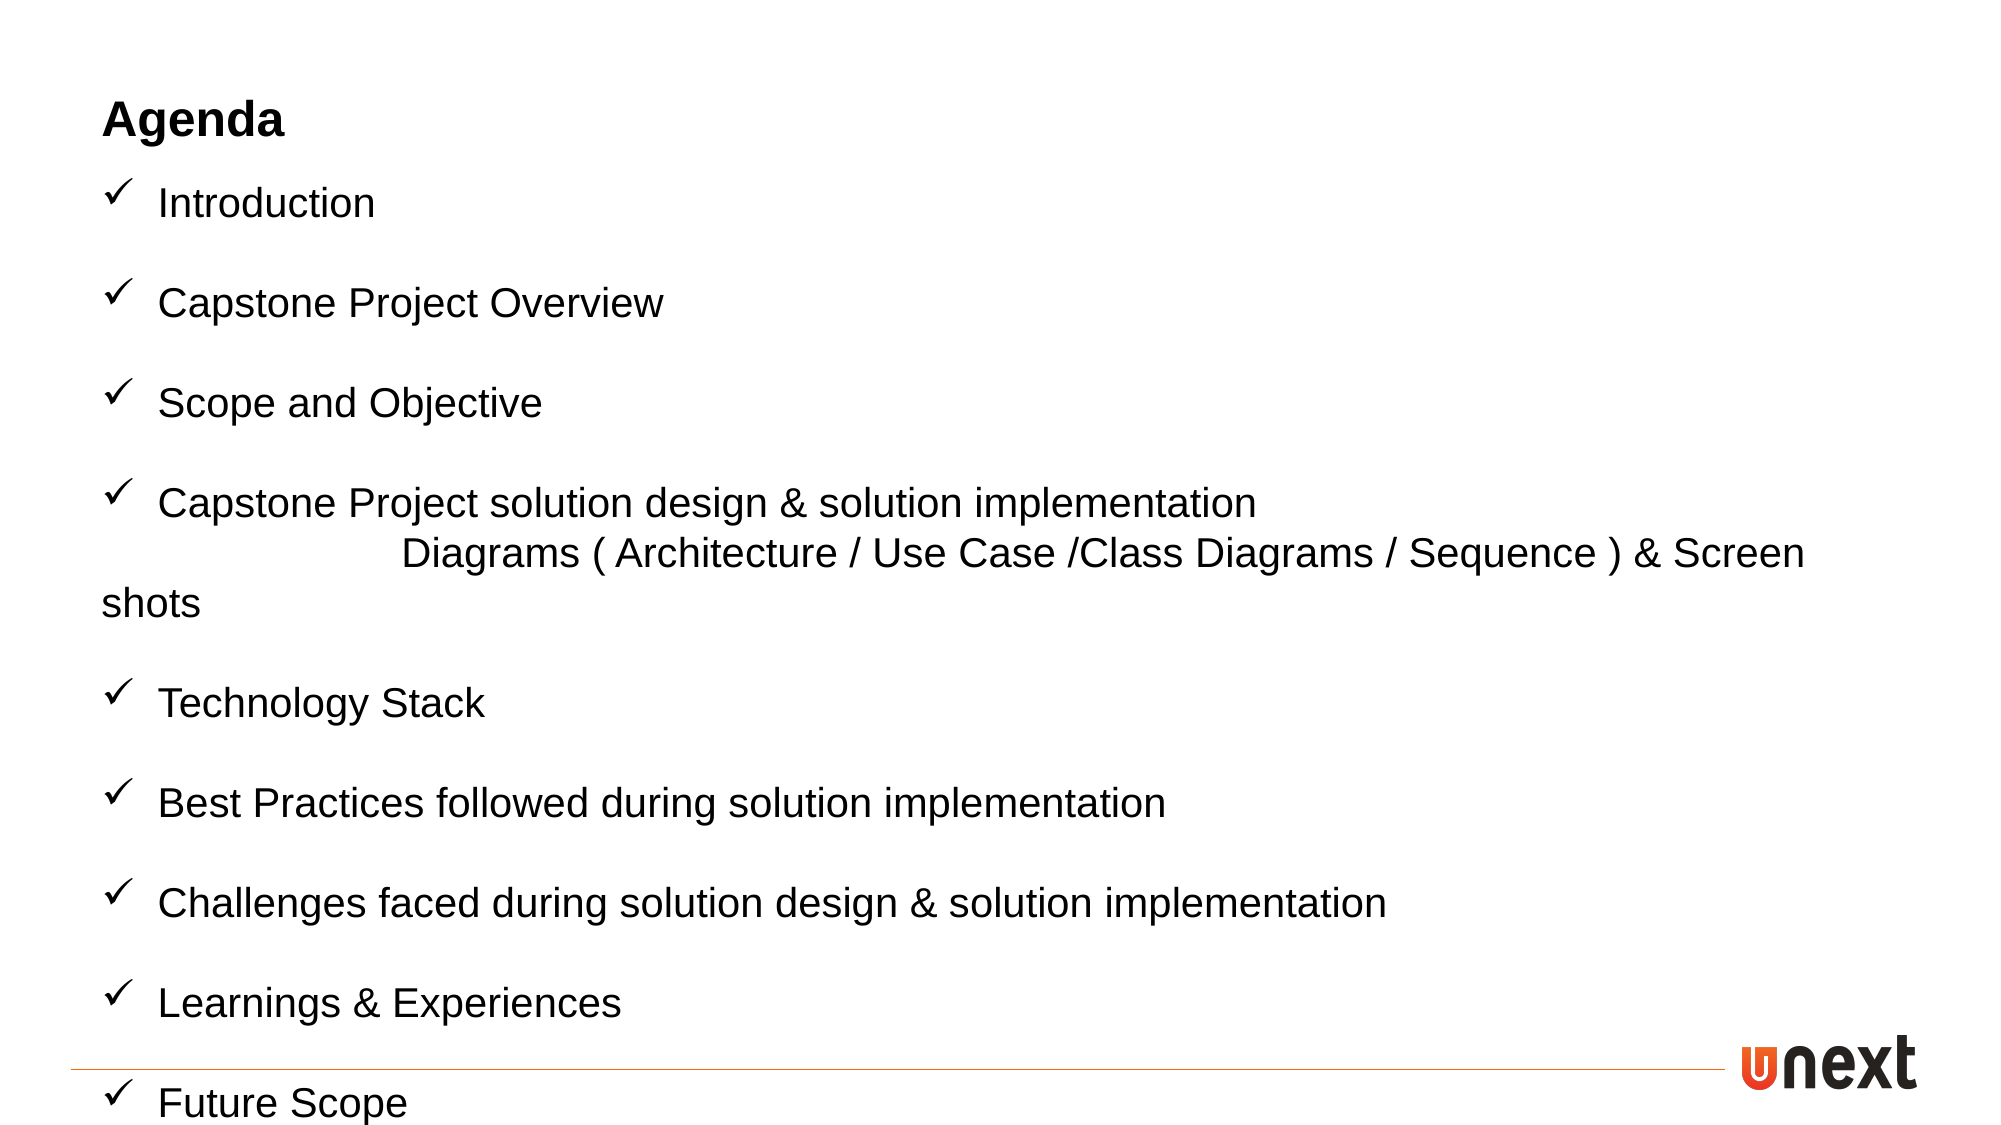

Agenda
Introduction

Capstone Project Overview

Scope and Objective

Capstone Project solution design & solution implementation
		Diagrams ( Architecture / Use Case /Class Diagrams / Sequence ) & Screen shots

Technology Stack

Best Practices followed during solution implementation

Challenges faced during solution design & solution implementation

Learnings & Experiences

Future Scope